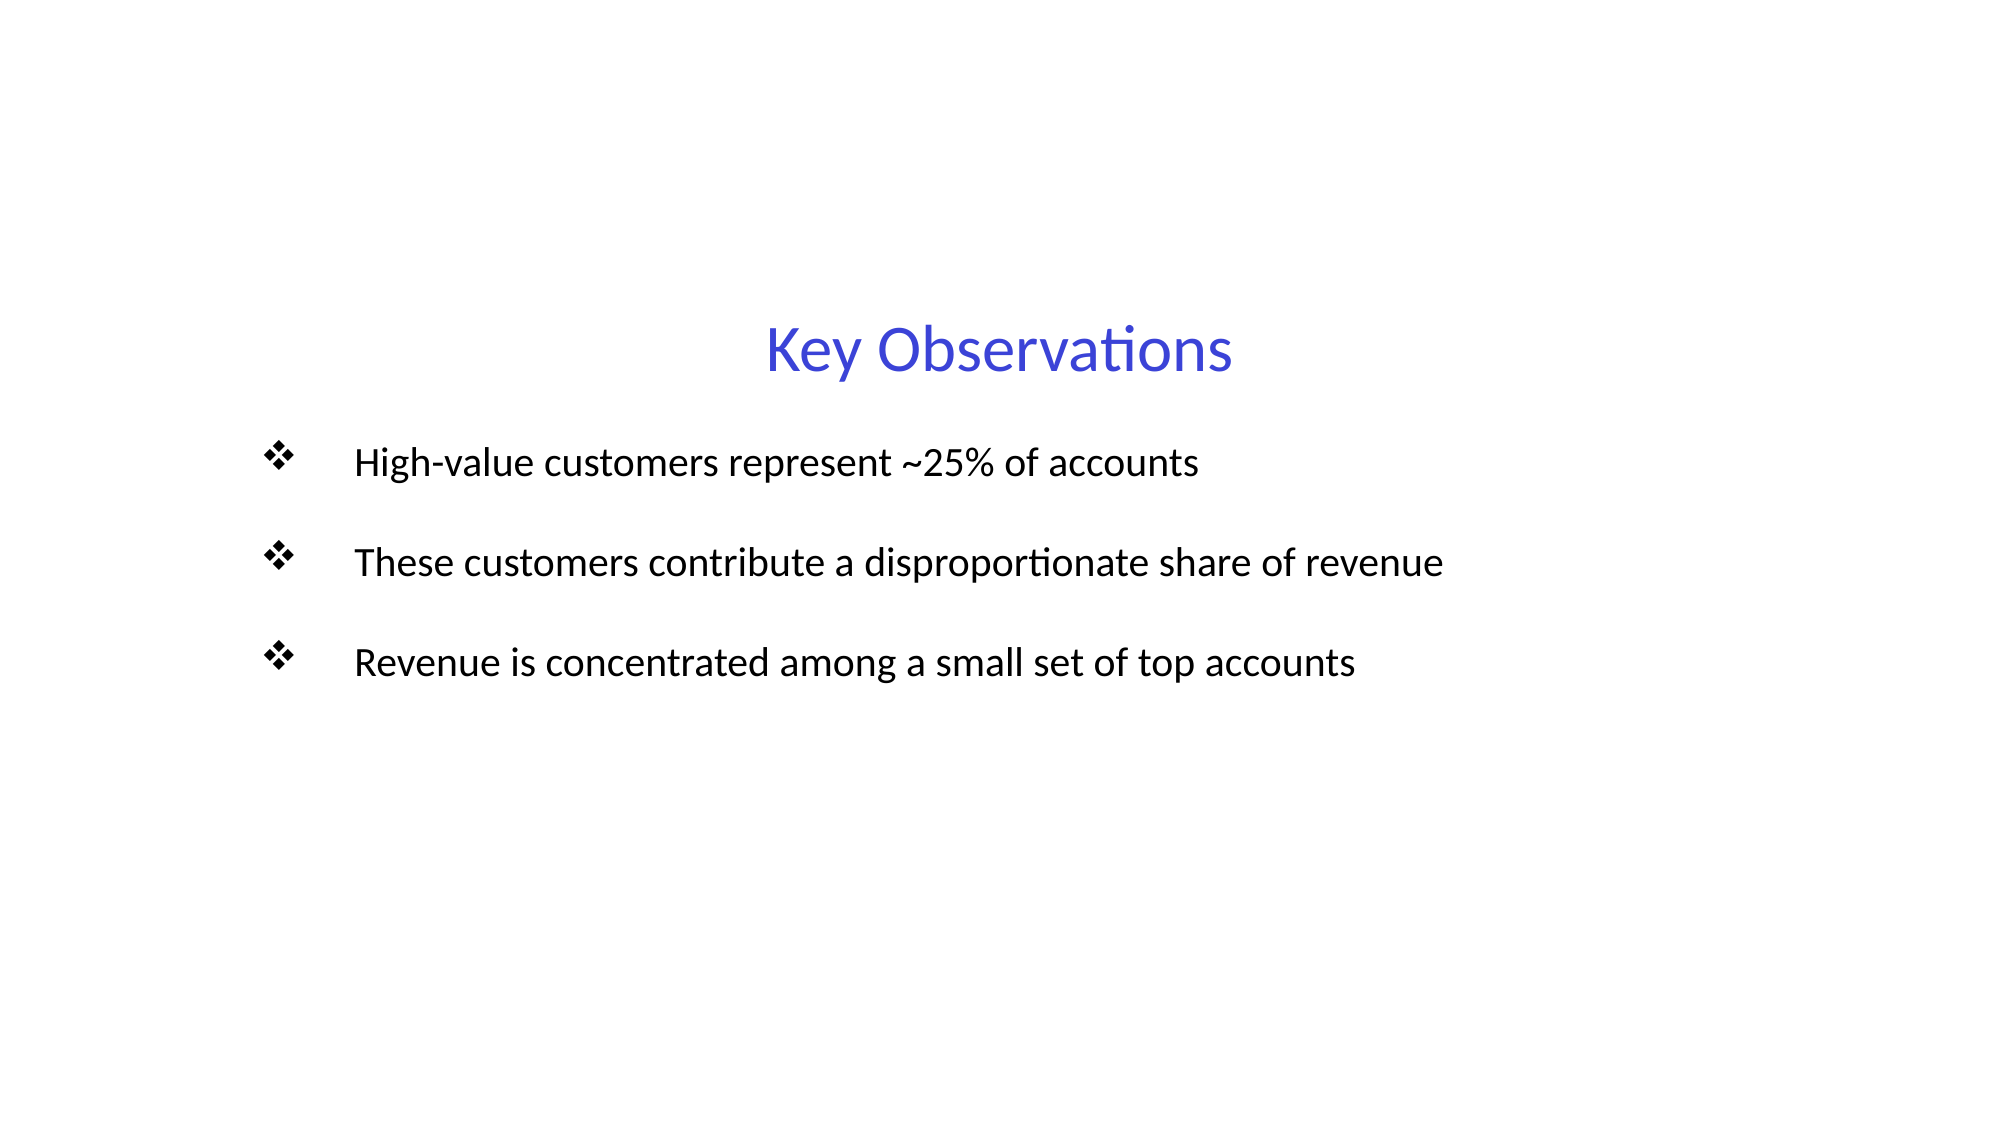

Key Observations

High-value customers represent ~25% of accounts

These customers contribute a disproportionate share of revenue

Revenue is concentrated among a small set of top accounts